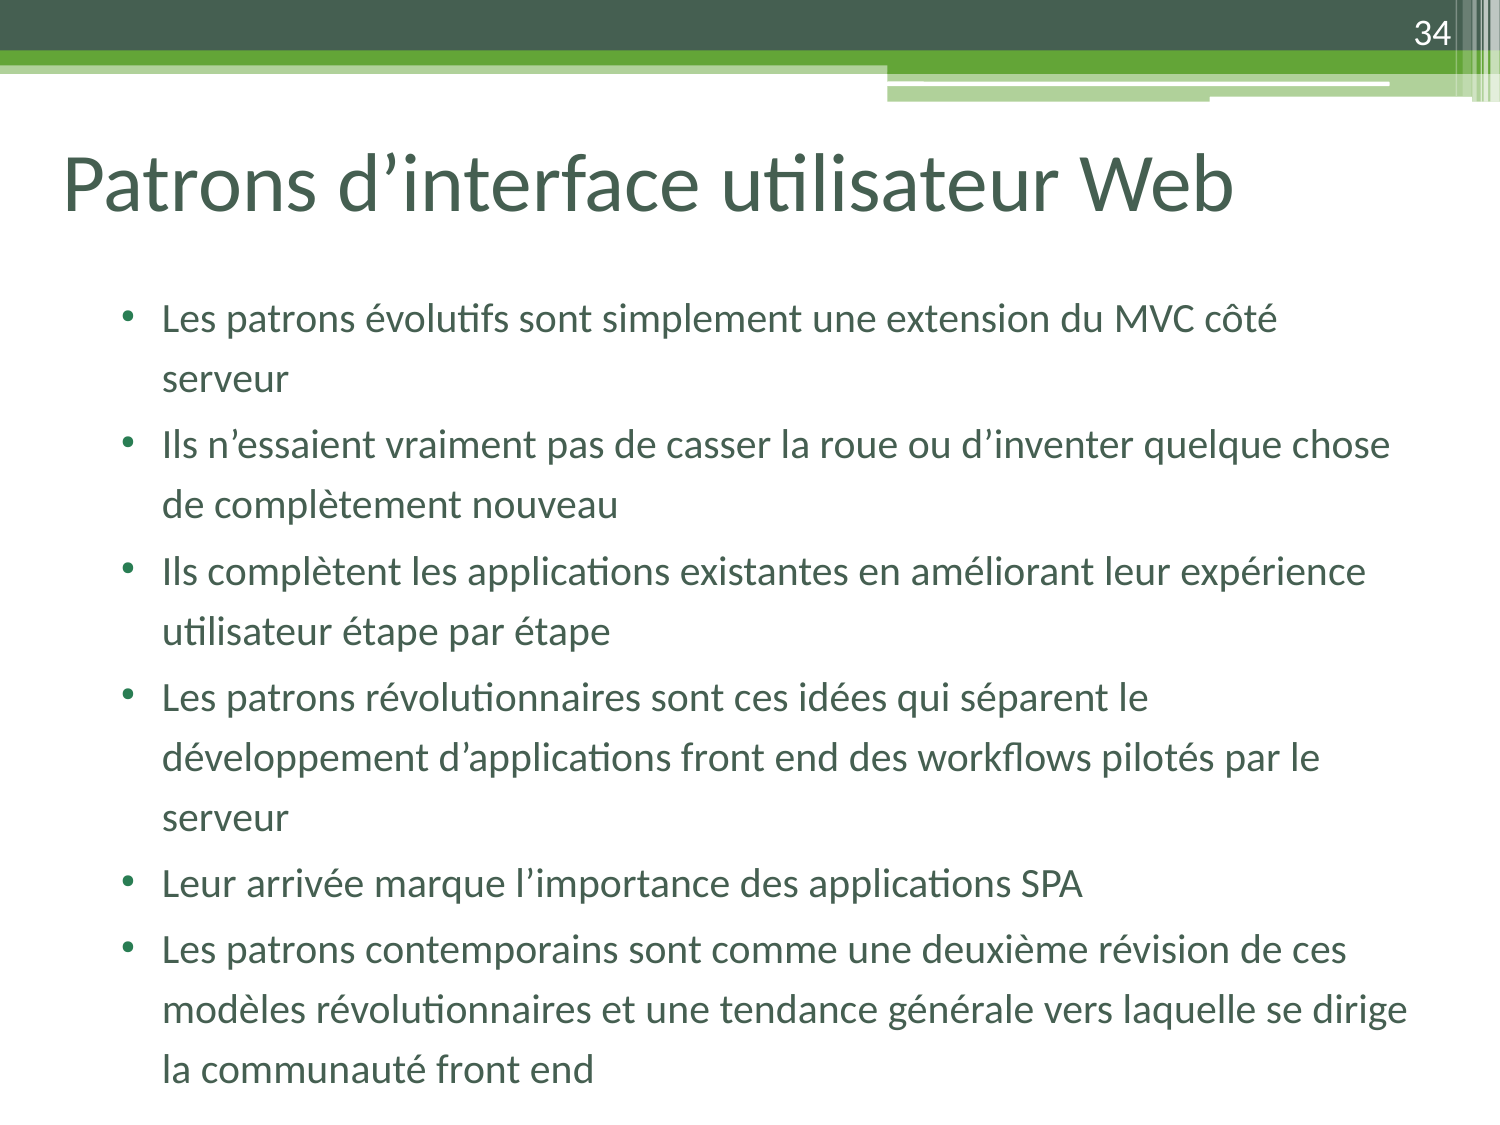

34
# Patrons d’interface utilisateur Web
Les patrons évolutifs sont simplement une extension du MVC côté serveur
Ils n’essaient vraiment pas de casser la roue ou d’inventer quelque chose de complètement nouveau
Ils complètent les applications existantes en améliorant leur expérience utilisateur étape par étape
Les patrons révolutionnaires sont ces idées qui séparent le développement d’applications front end des workflows pilotés par le serveur
Leur arrivée marque l’importance des applications SPA
Les patrons contemporains sont comme une deuxième révision de ces modèles révolutionnaires et une tendance générale vers laquelle se dirige la communauté front end